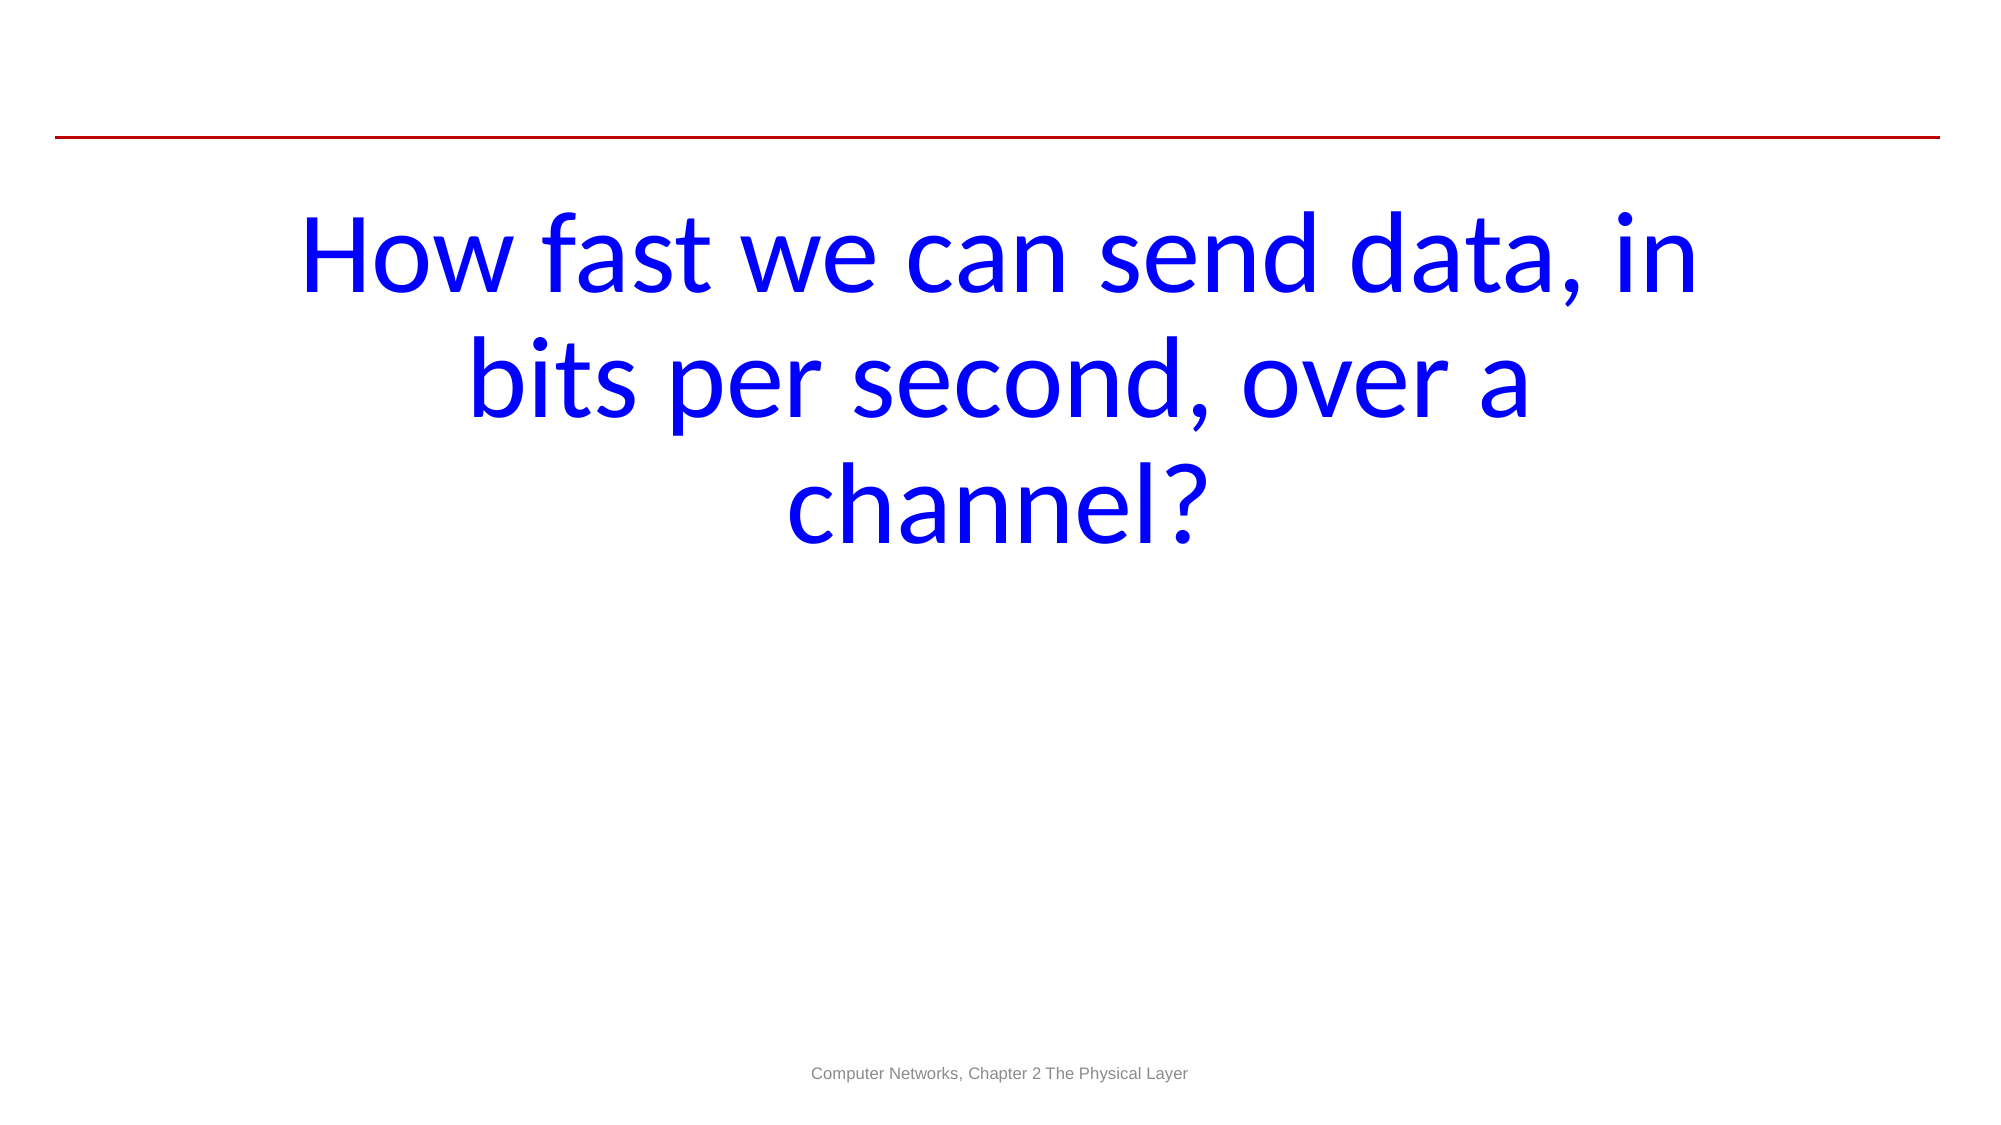

# How fast we can send data, in bits per second, over a channel?
Computer Networks, Chapter 2 The Physical Layer